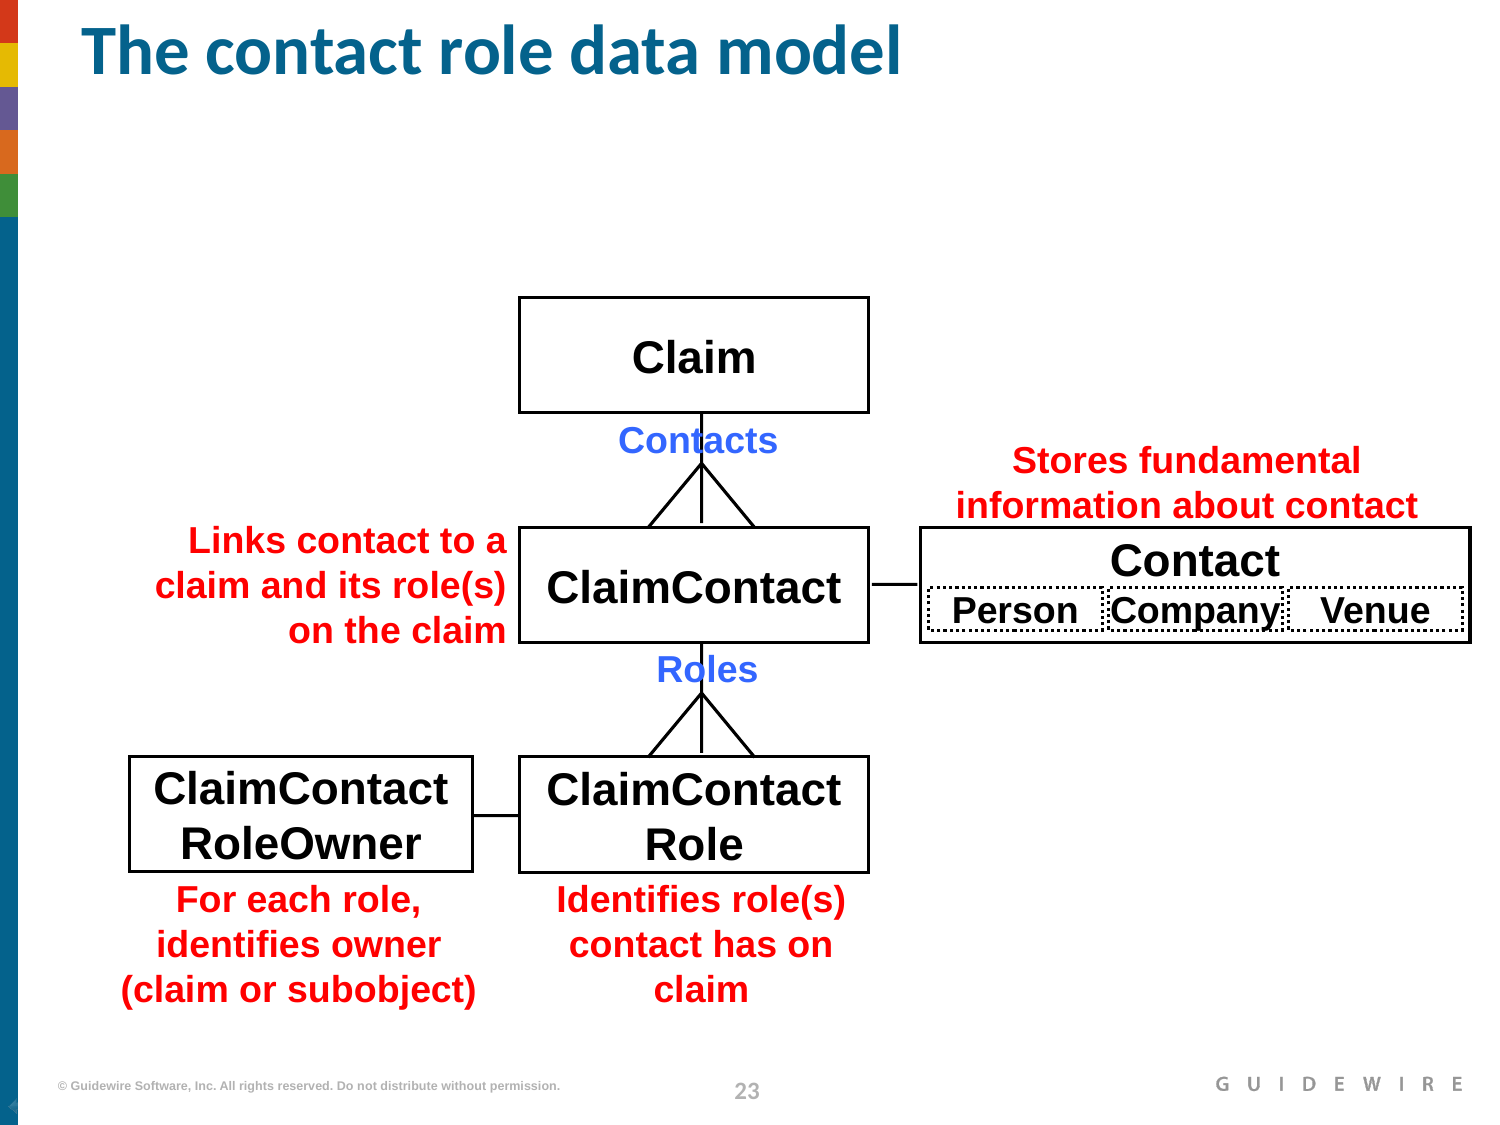

The contact role data model
Claim

Contacts
Stores fundamental information about contact
Links contact to a claim and its role(s) on the claim
ClaimContact
Contact

Person
Company
Venue

Roles
ClaimContact
RoleOwner
ClaimContact
Role

For each role, identifies owner (claim or subobject)
Identifies role(s) contact has on claim